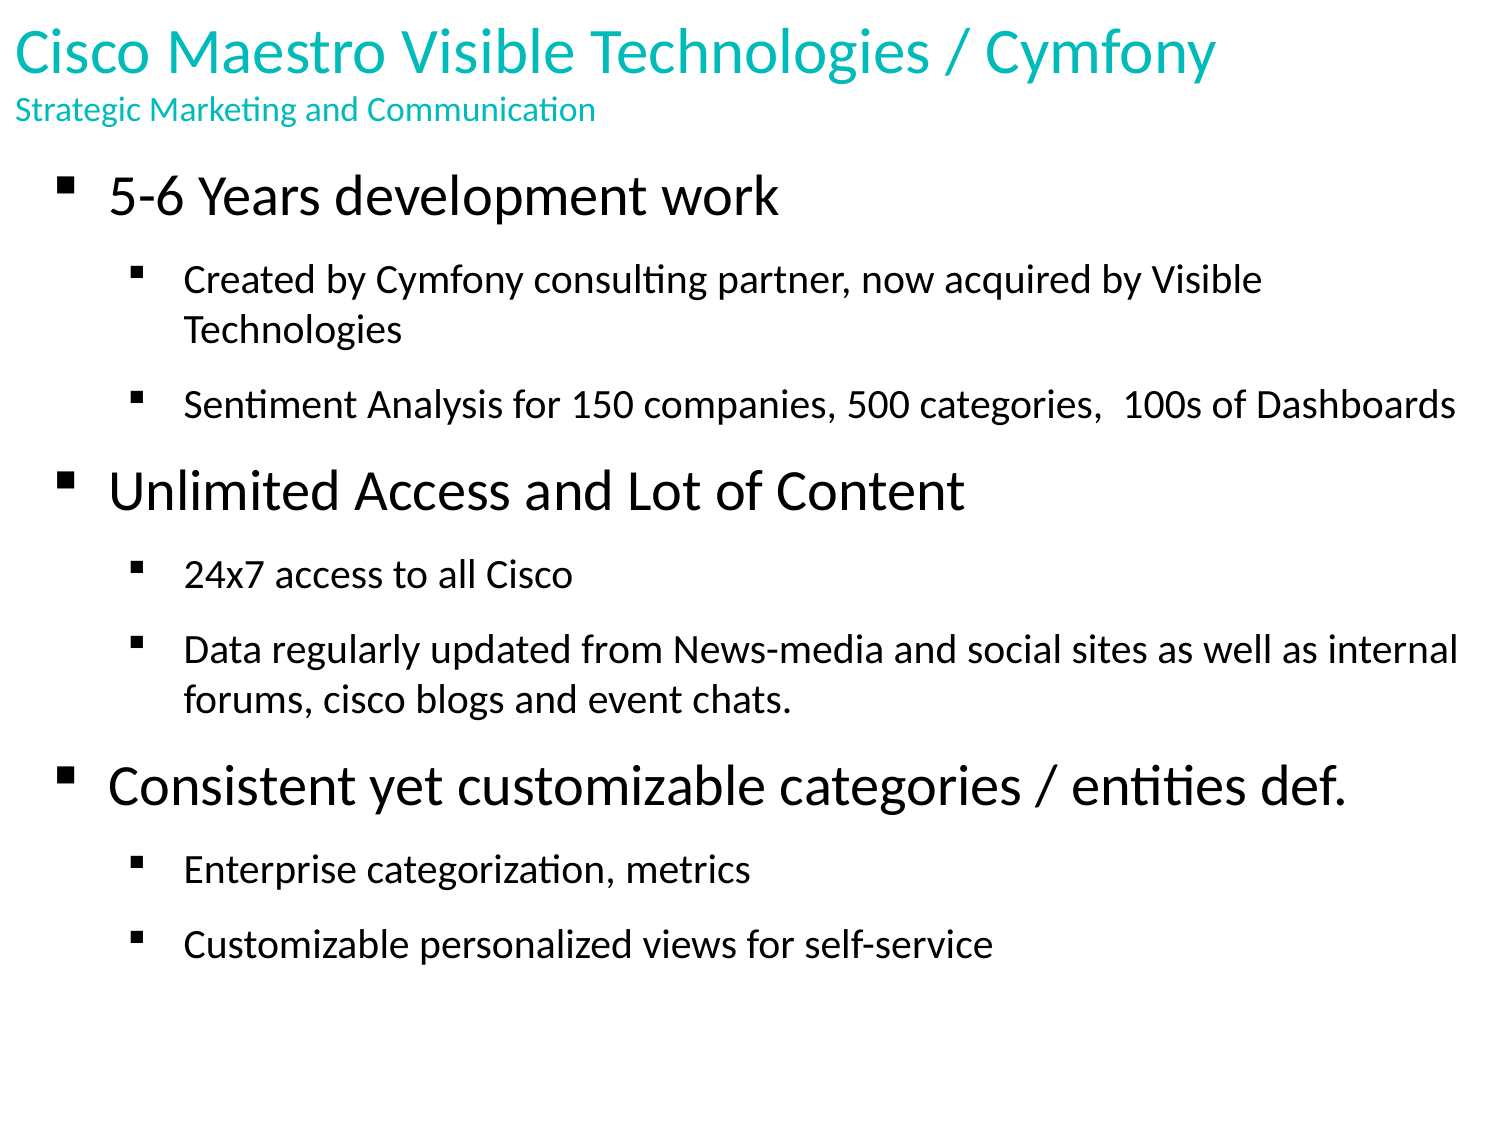

# Cisco Maestro Visible Technologies / Cymfony Strategic Marketing and Communication
5-6 Years development work
Created by Cymfony consulting partner, now acquired by Visible Technologies
Sentiment Analysis for 150 companies, 500 categories,  100s of Dashboards
Unlimited Access and Lot of Content
24x7 access to all Cisco
Data regularly updated from News-media and social sites as well as internal forums, cisco blogs and event chats.
Consistent yet customizable categories / entities def.
Enterprise categorization, metrics
Customizable personalized views for self-service